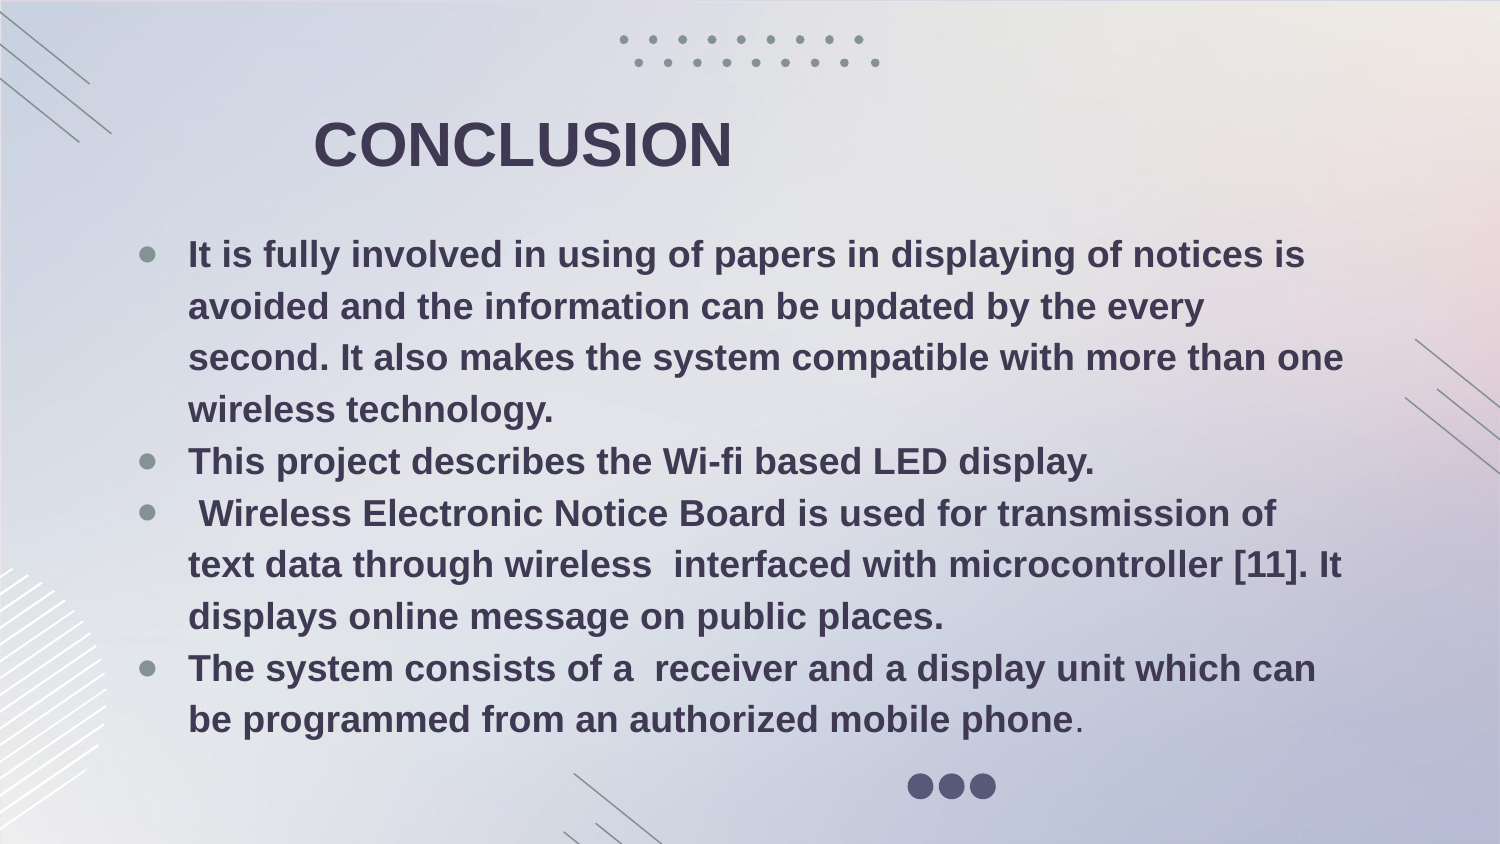

# CONCLUSION
It is fully involved in using of papers in displaying of notices is avoided and the information can be updated by the every second. It also makes the system compatible with more than one wireless technology.
This project describes the Wi-fi based LED display.
 Wireless Electronic Notice Board is used for transmission of text data through wireless  interfaced with microcontroller [11]. It displays online message on public places.
The system consists of a  receiver and a display unit which can be programmed from an authorized mobile phone.